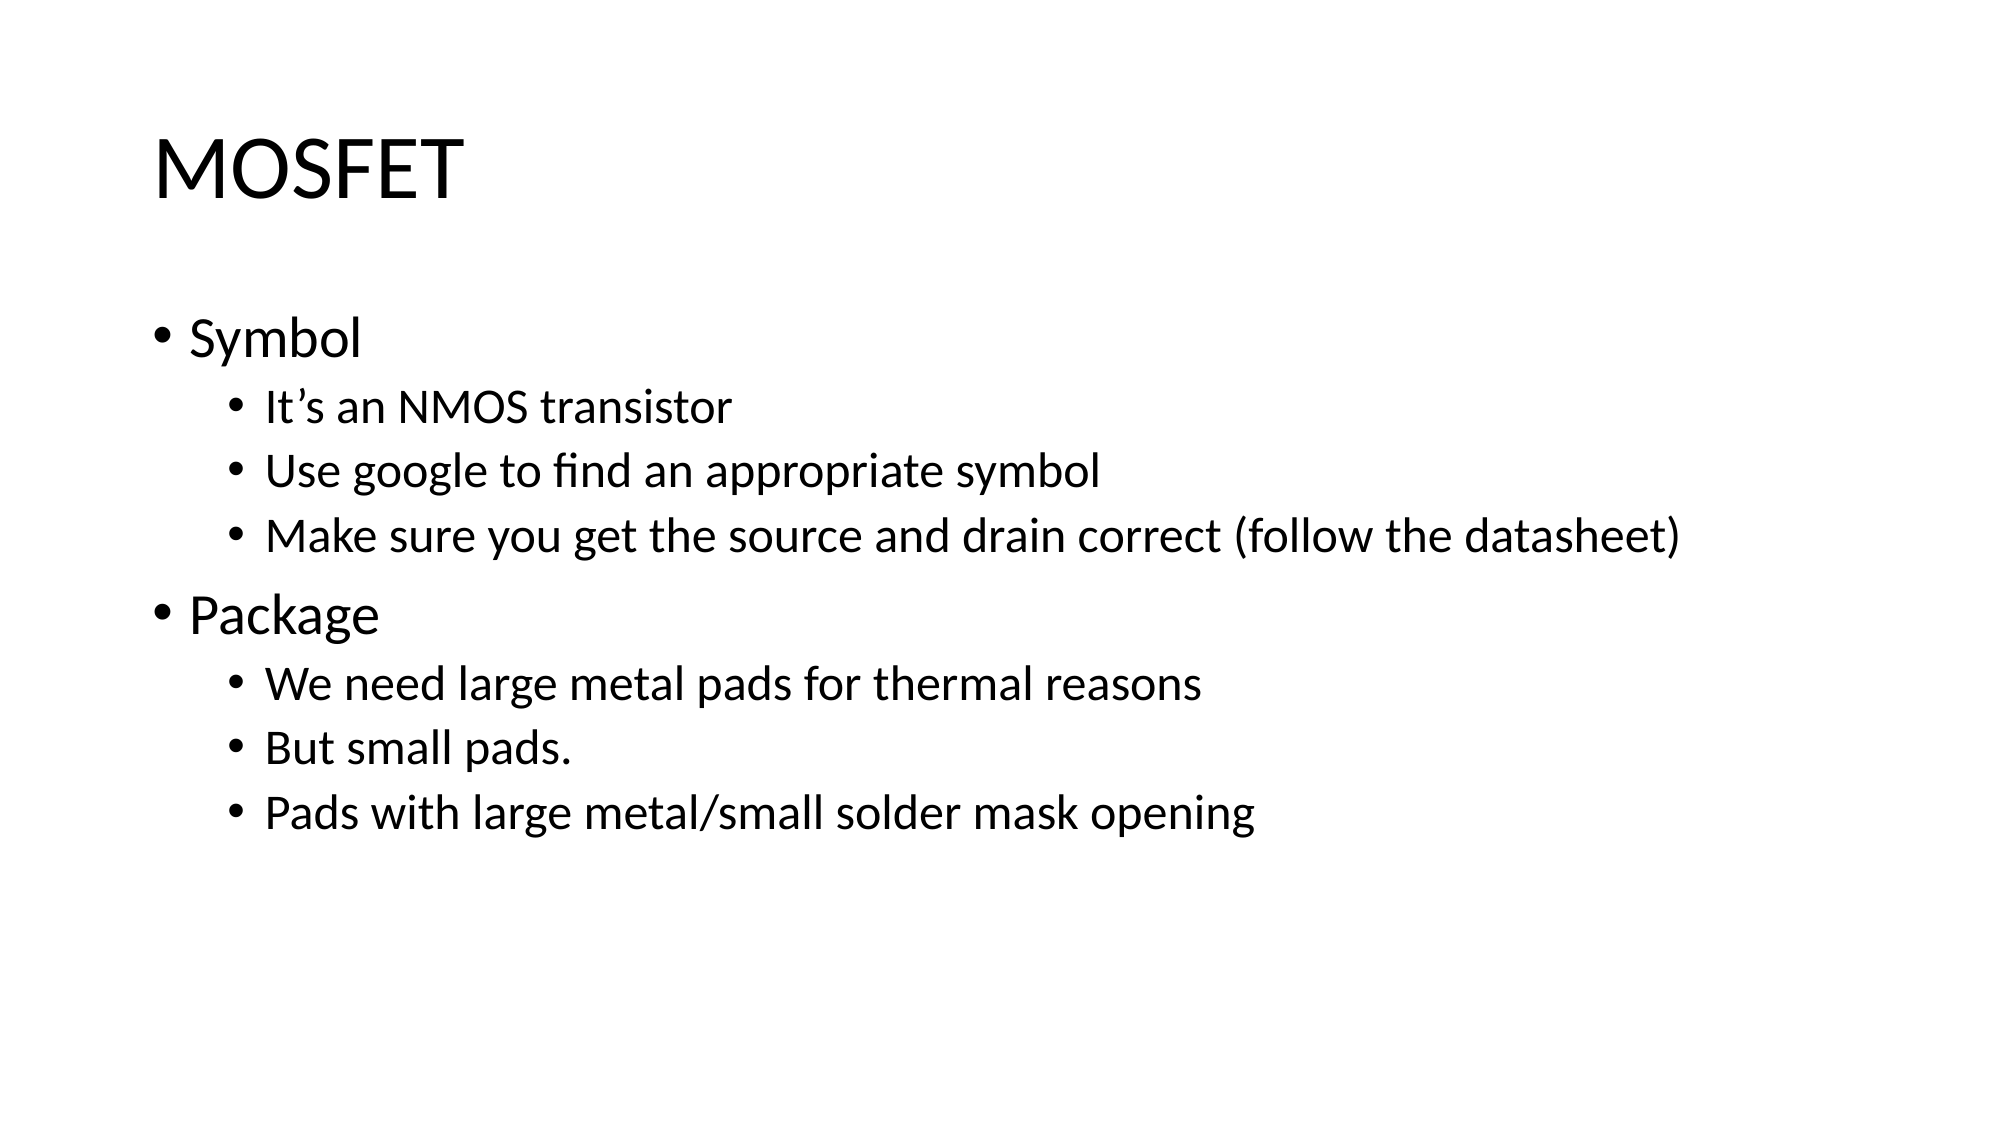

# MOSFET
Symbol
It’s an NMOS transistor
Use google to find an appropriate symbol
Make sure you get the source and drain correct (follow the datasheet)
Package
We need large metal pads for thermal reasons
But small pads.
Pads with large metal/small solder mask opening